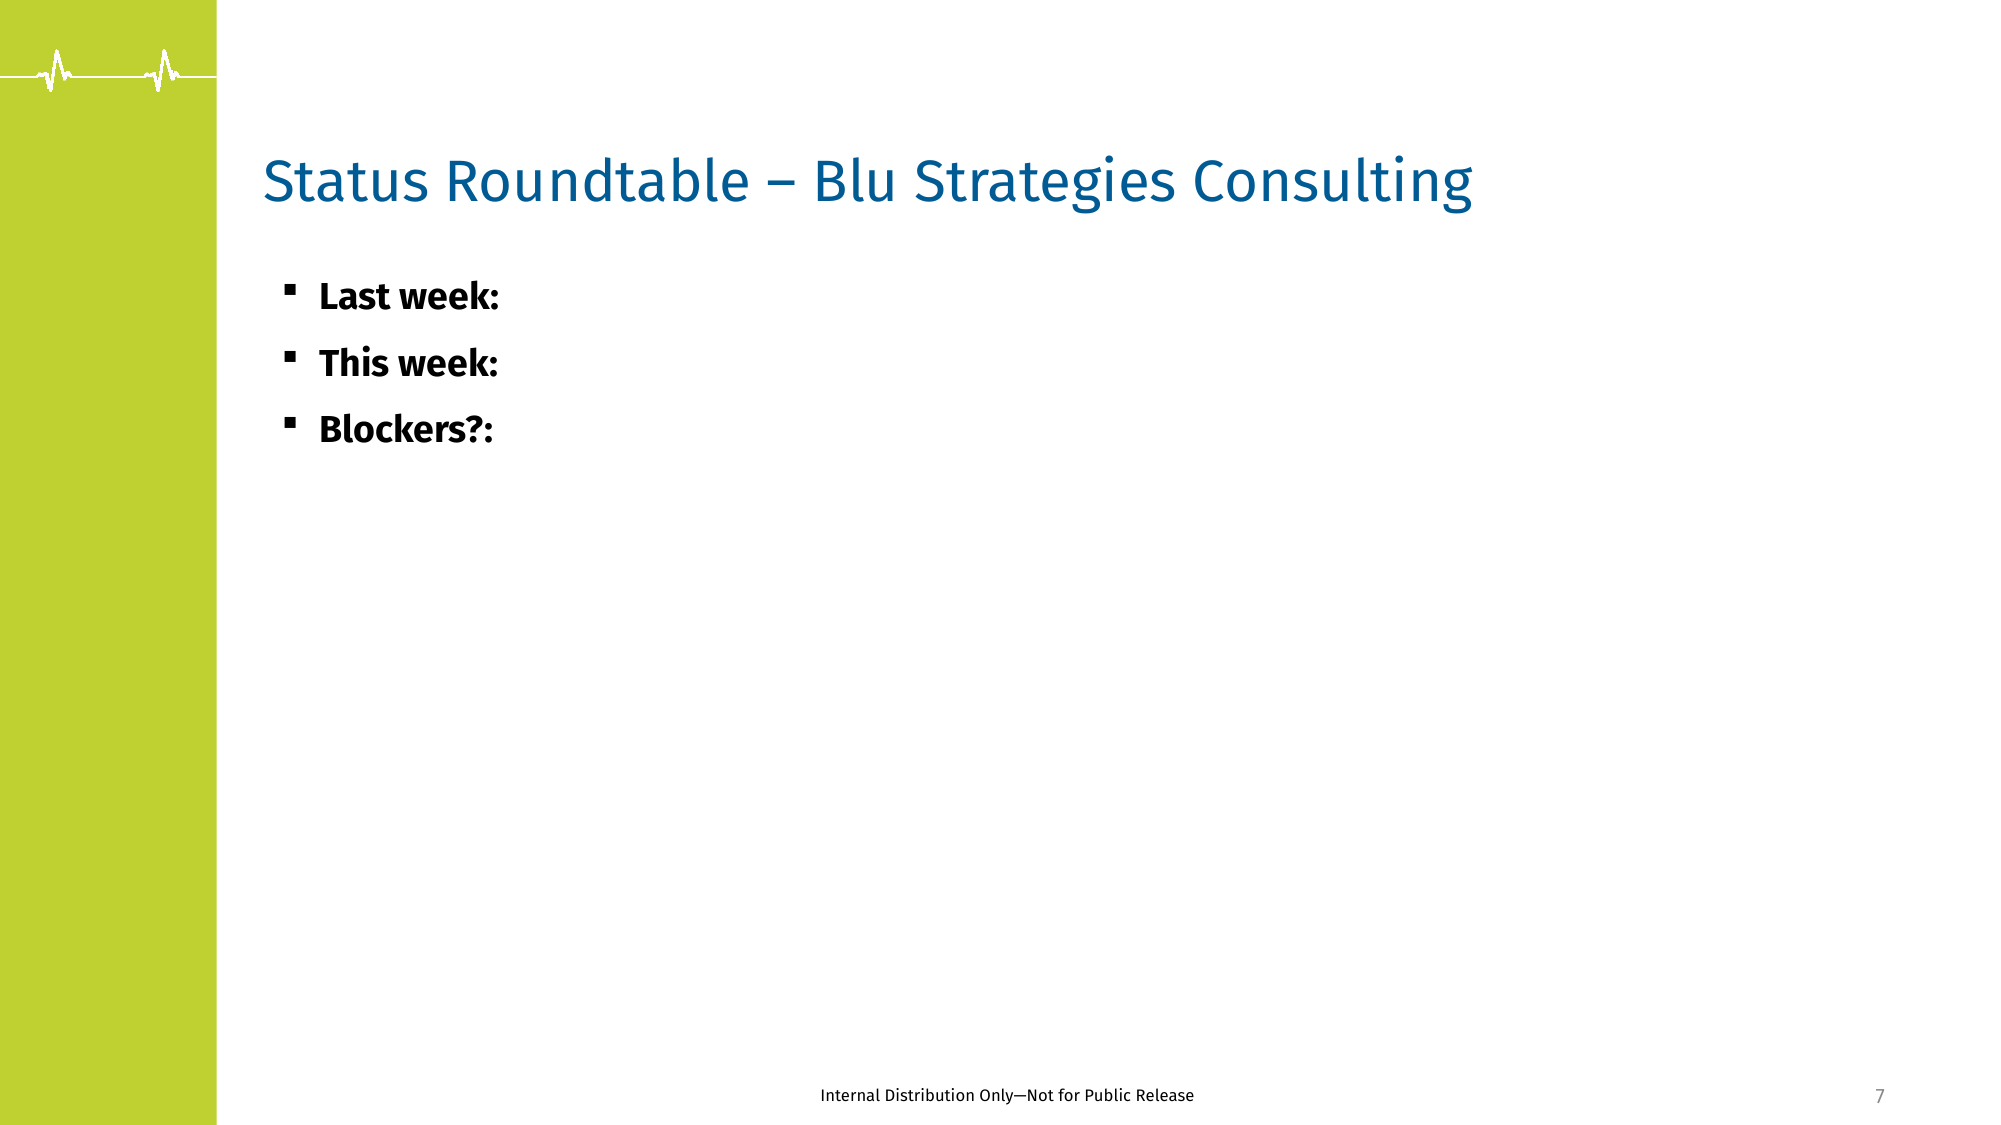

# Status Roundtable – Blu Strategies Consulting
Last week:
This week:
Blockers?:
7